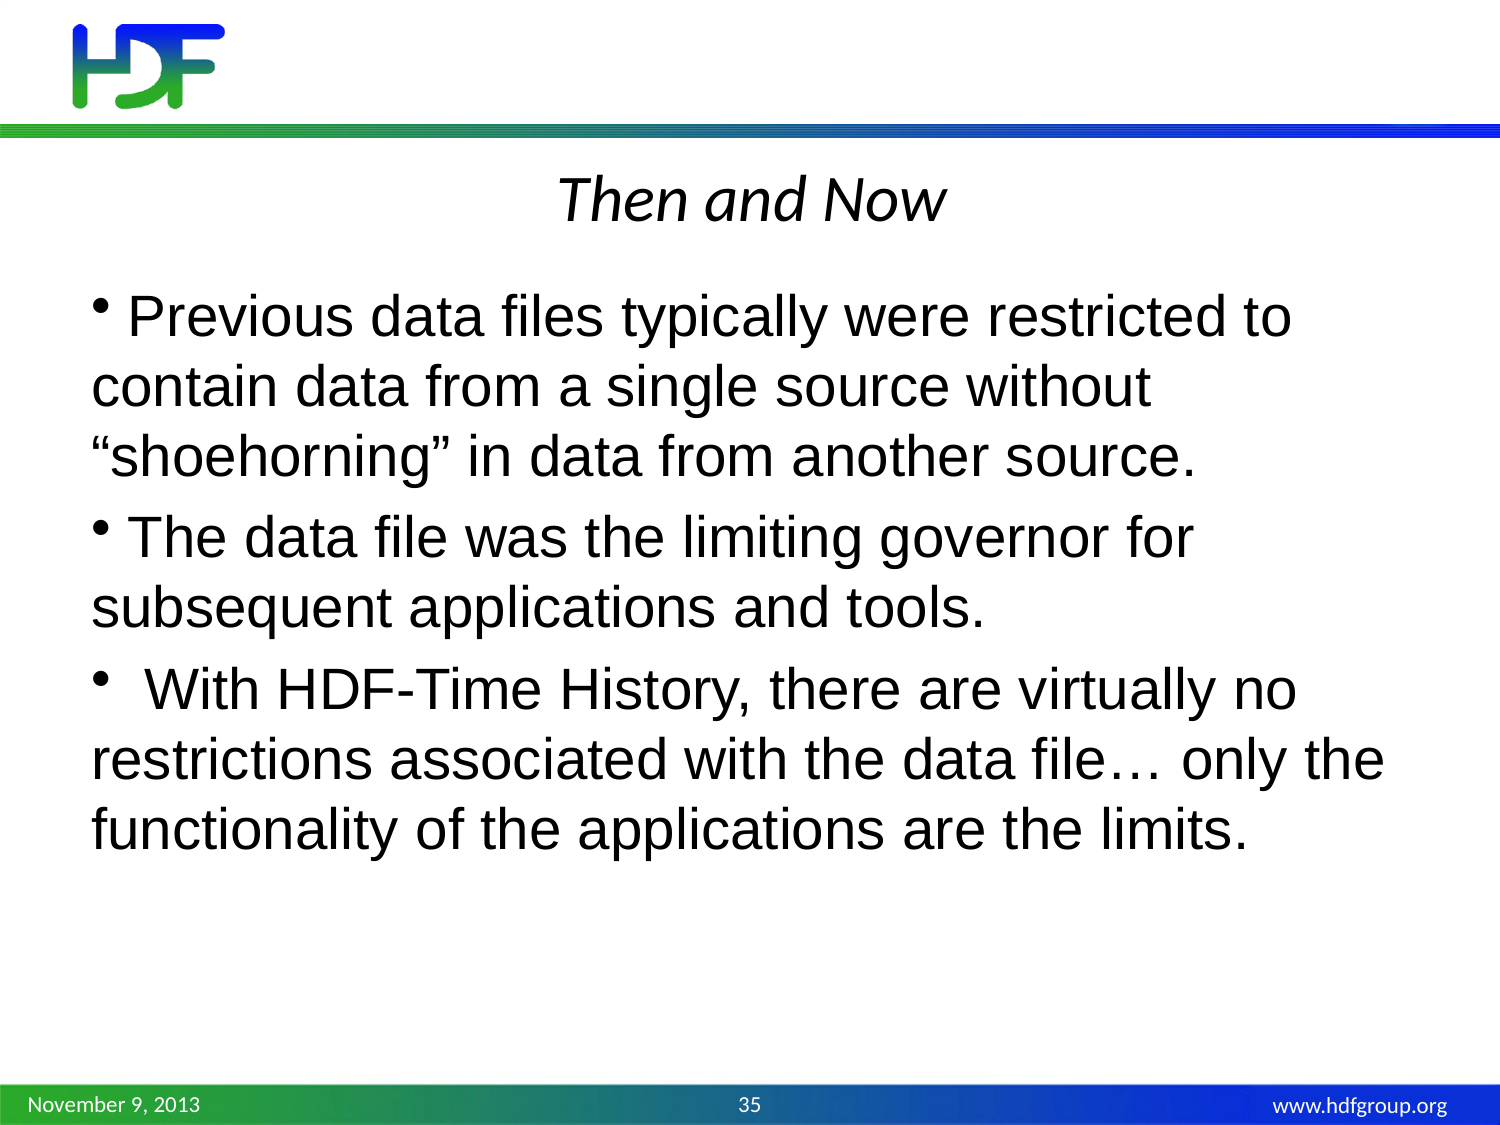

# Then and Now
 Previous data files typically were restricted to contain data from a single source without “shoehorning” in data from another source.
 The data file was the limiting governor for subsequent applications and tools.
  With HDF-Time History, there are virtually no restrictions associated with the data file… only the functionality of the applications are the limits.

November 9, 2013
35